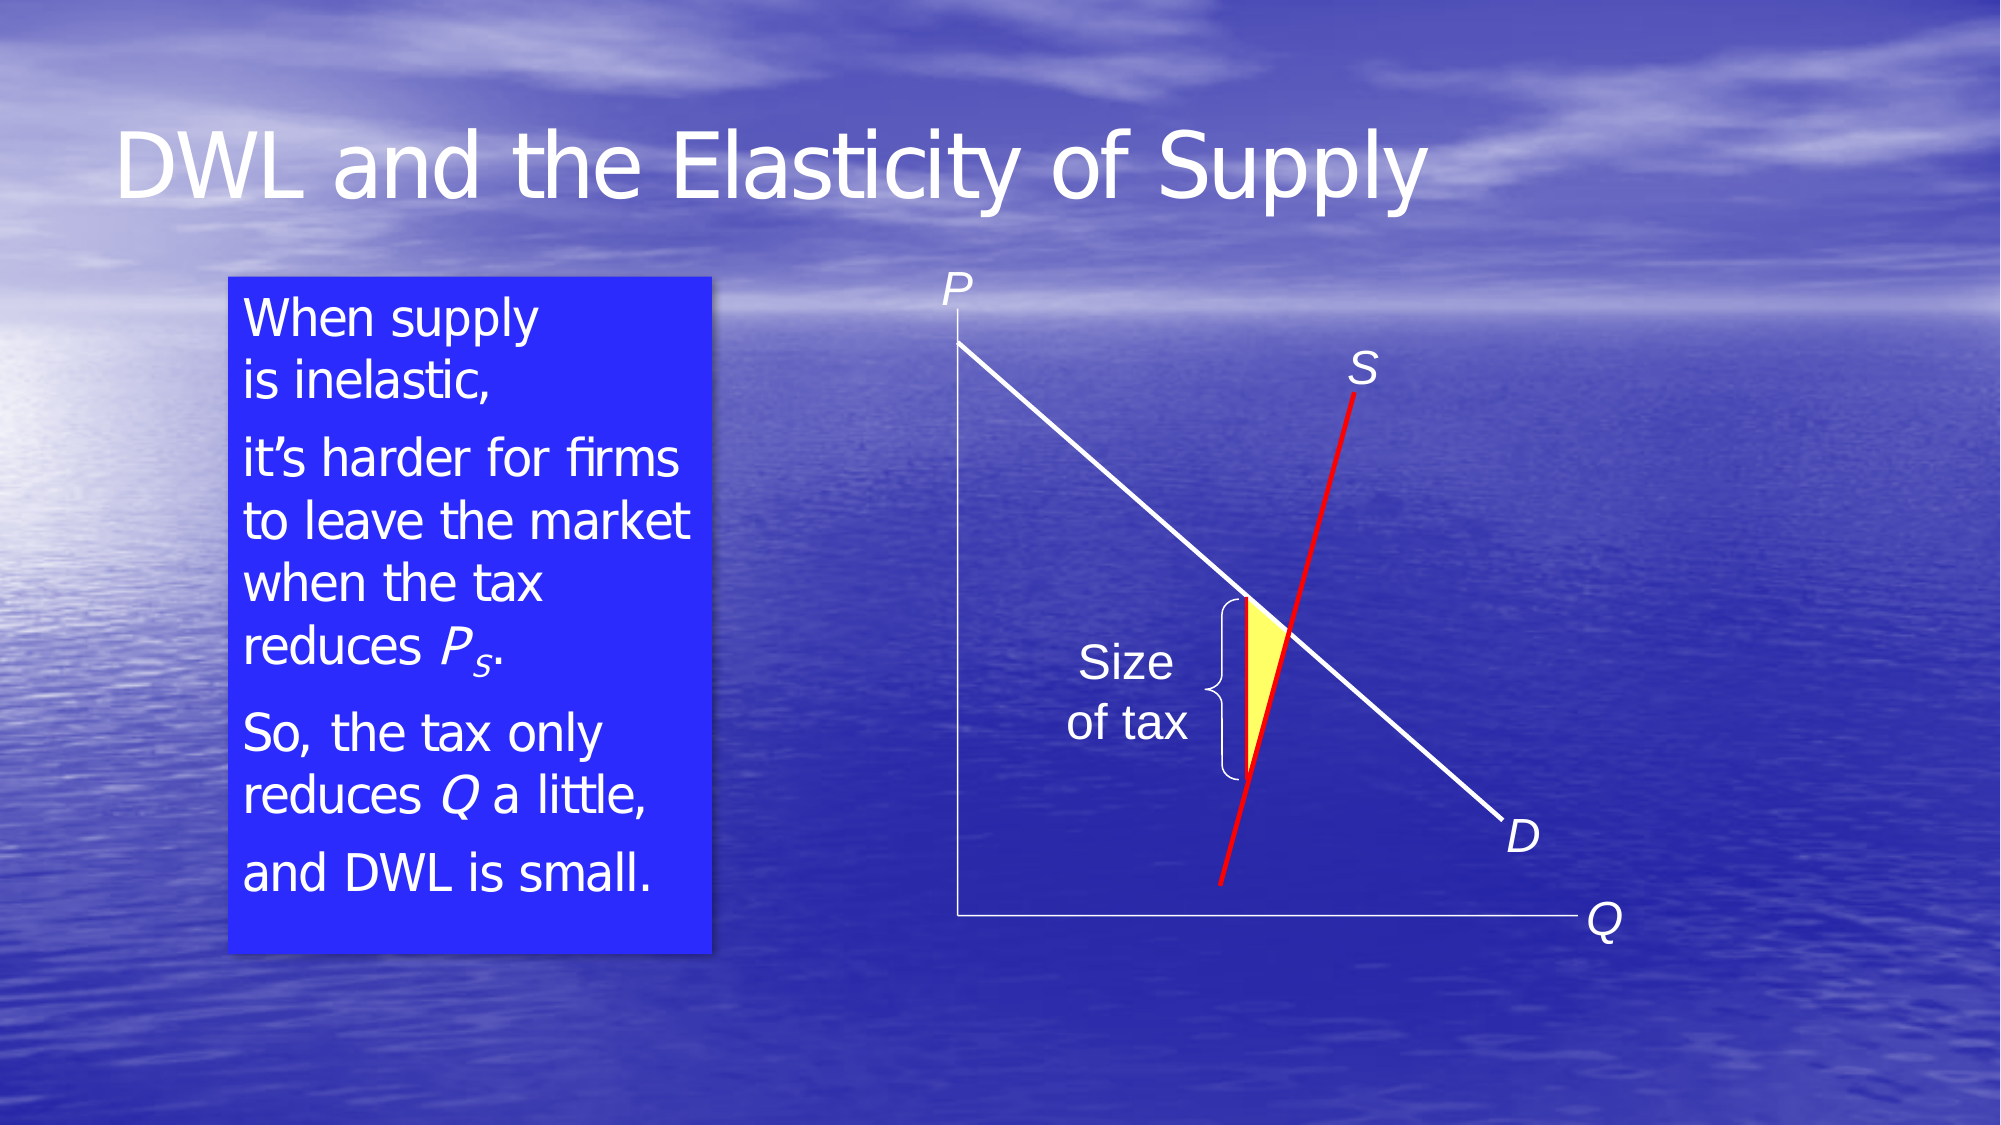

DWL and the Elasticity of Supply
P

Q
When supply
is inelastic,
it’s harder for firms to leave the market when the tax reduces PS.
So, the tax only reduces Q a little,
and DWL is small.
S

D

Size
of tax